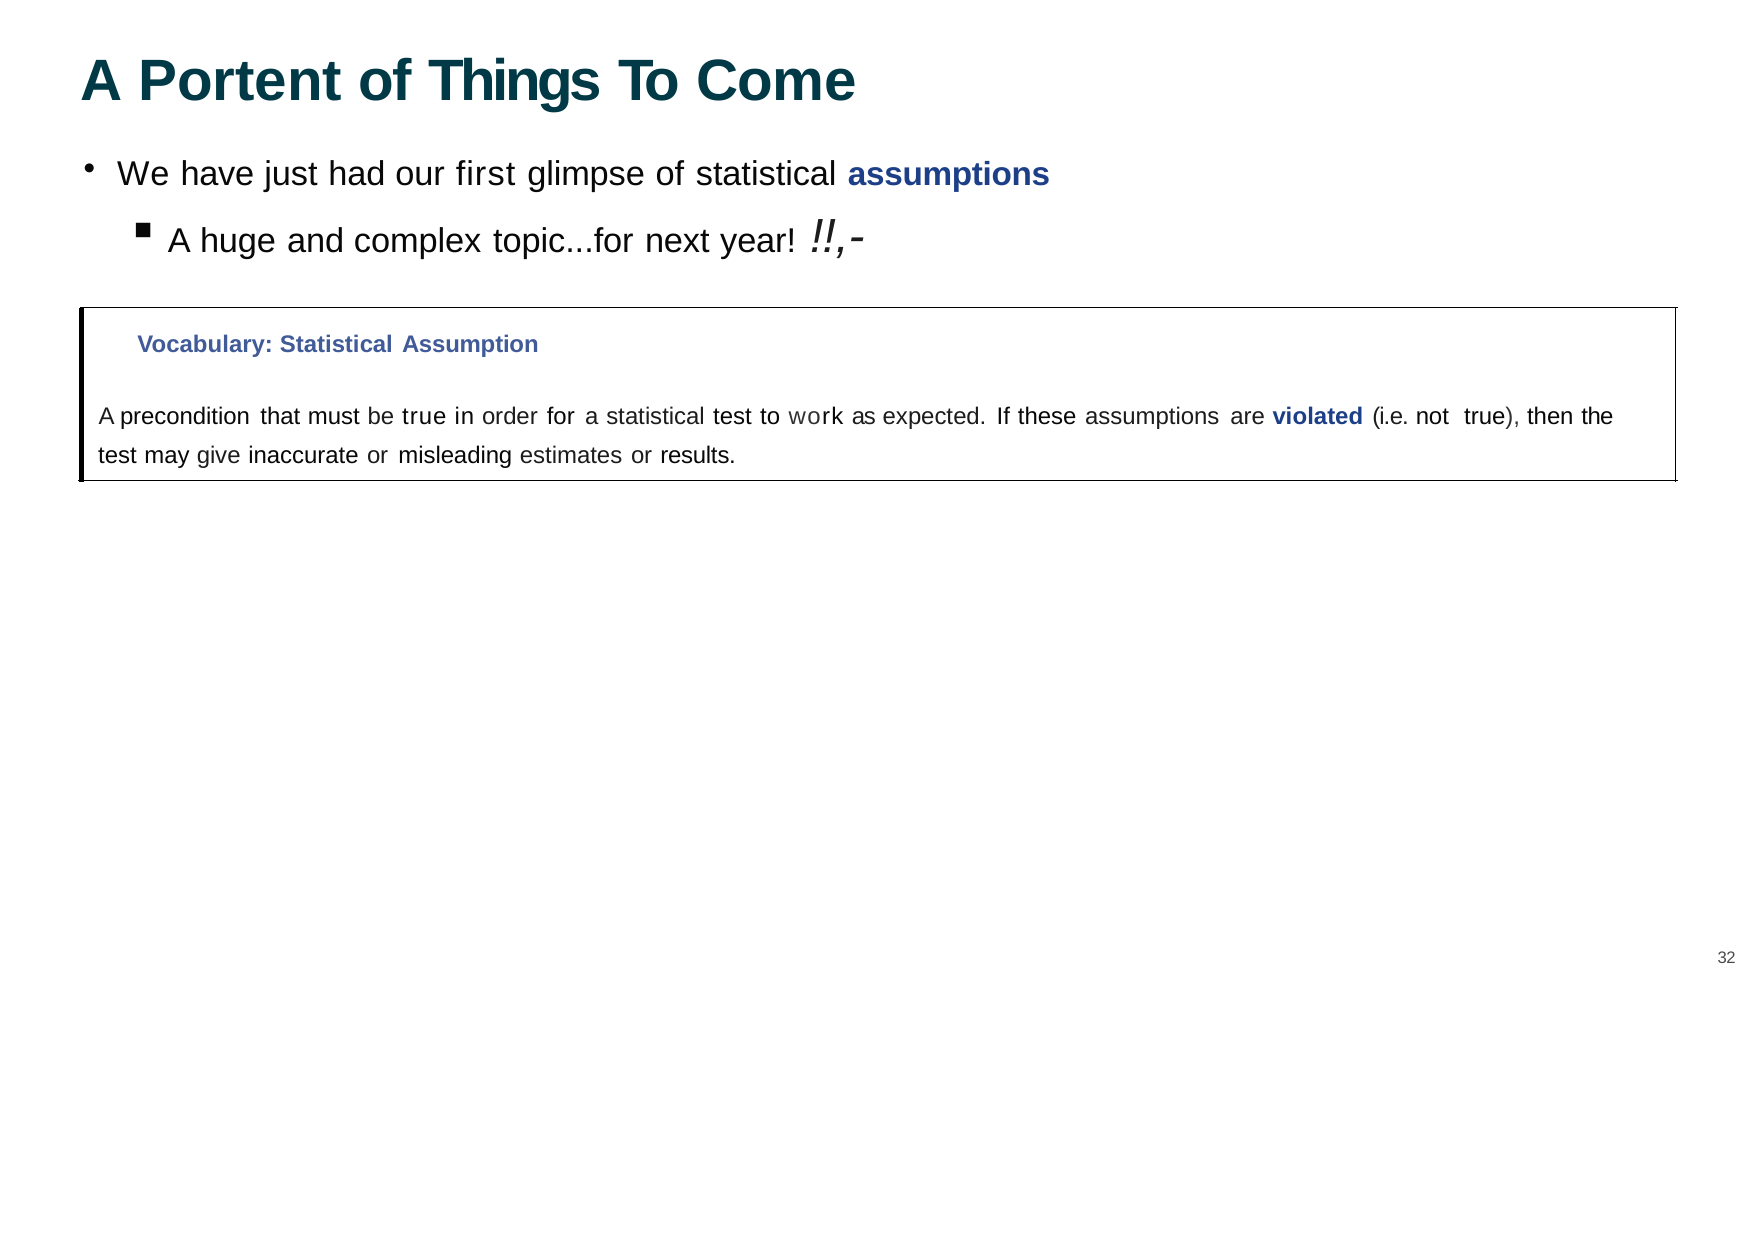

# A Portent of Things To Come
We have just had our first glimpse of statistical assumptions
A huge and complex topic...for next year! !!,-

Vocabulary: Statistical Assumption

A precondition that must be true in order for a statistical test to work as expected. If these assumptions are violated (i.e. not true), then the test may give inaccurate or misleading estimates or results.

32